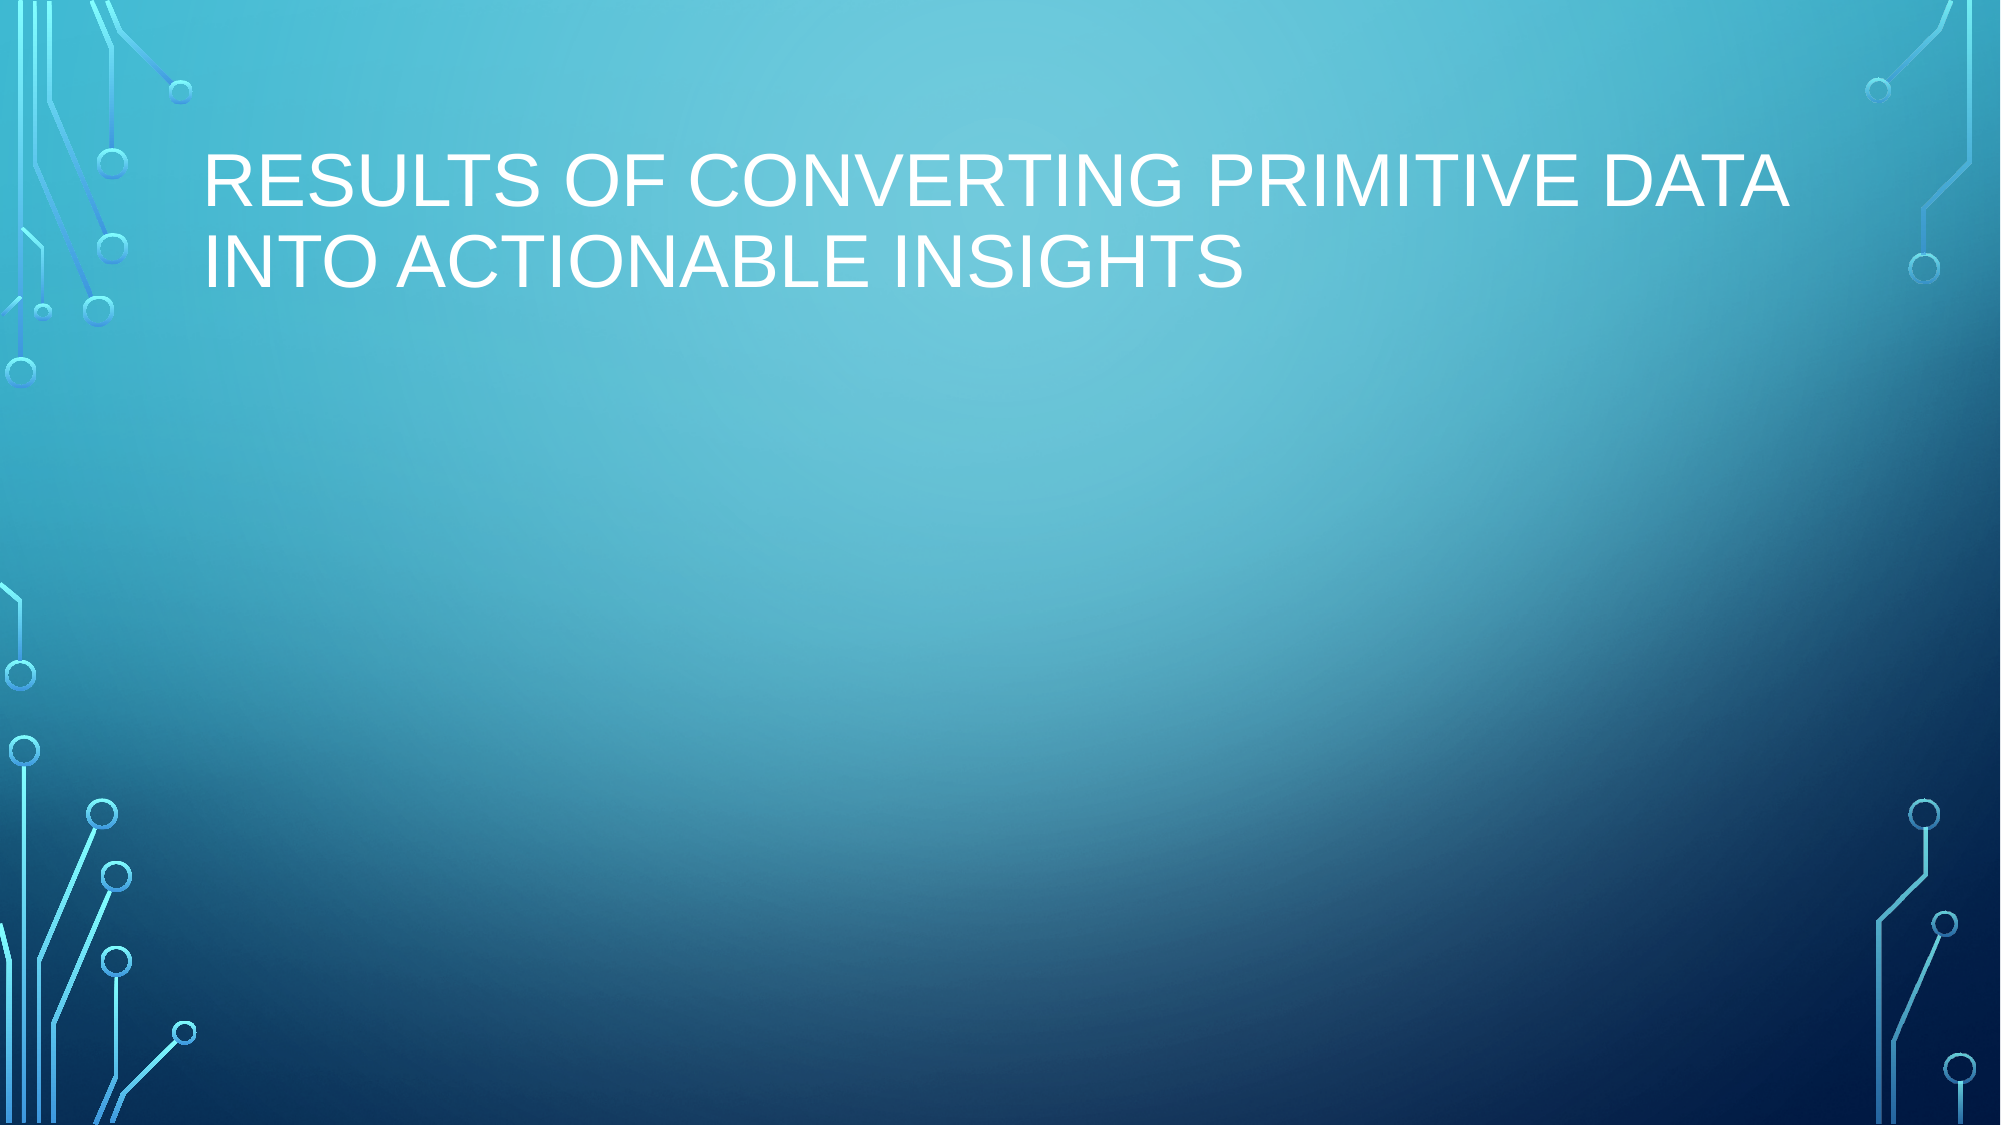

# Results of converting primitive data into actionable insights